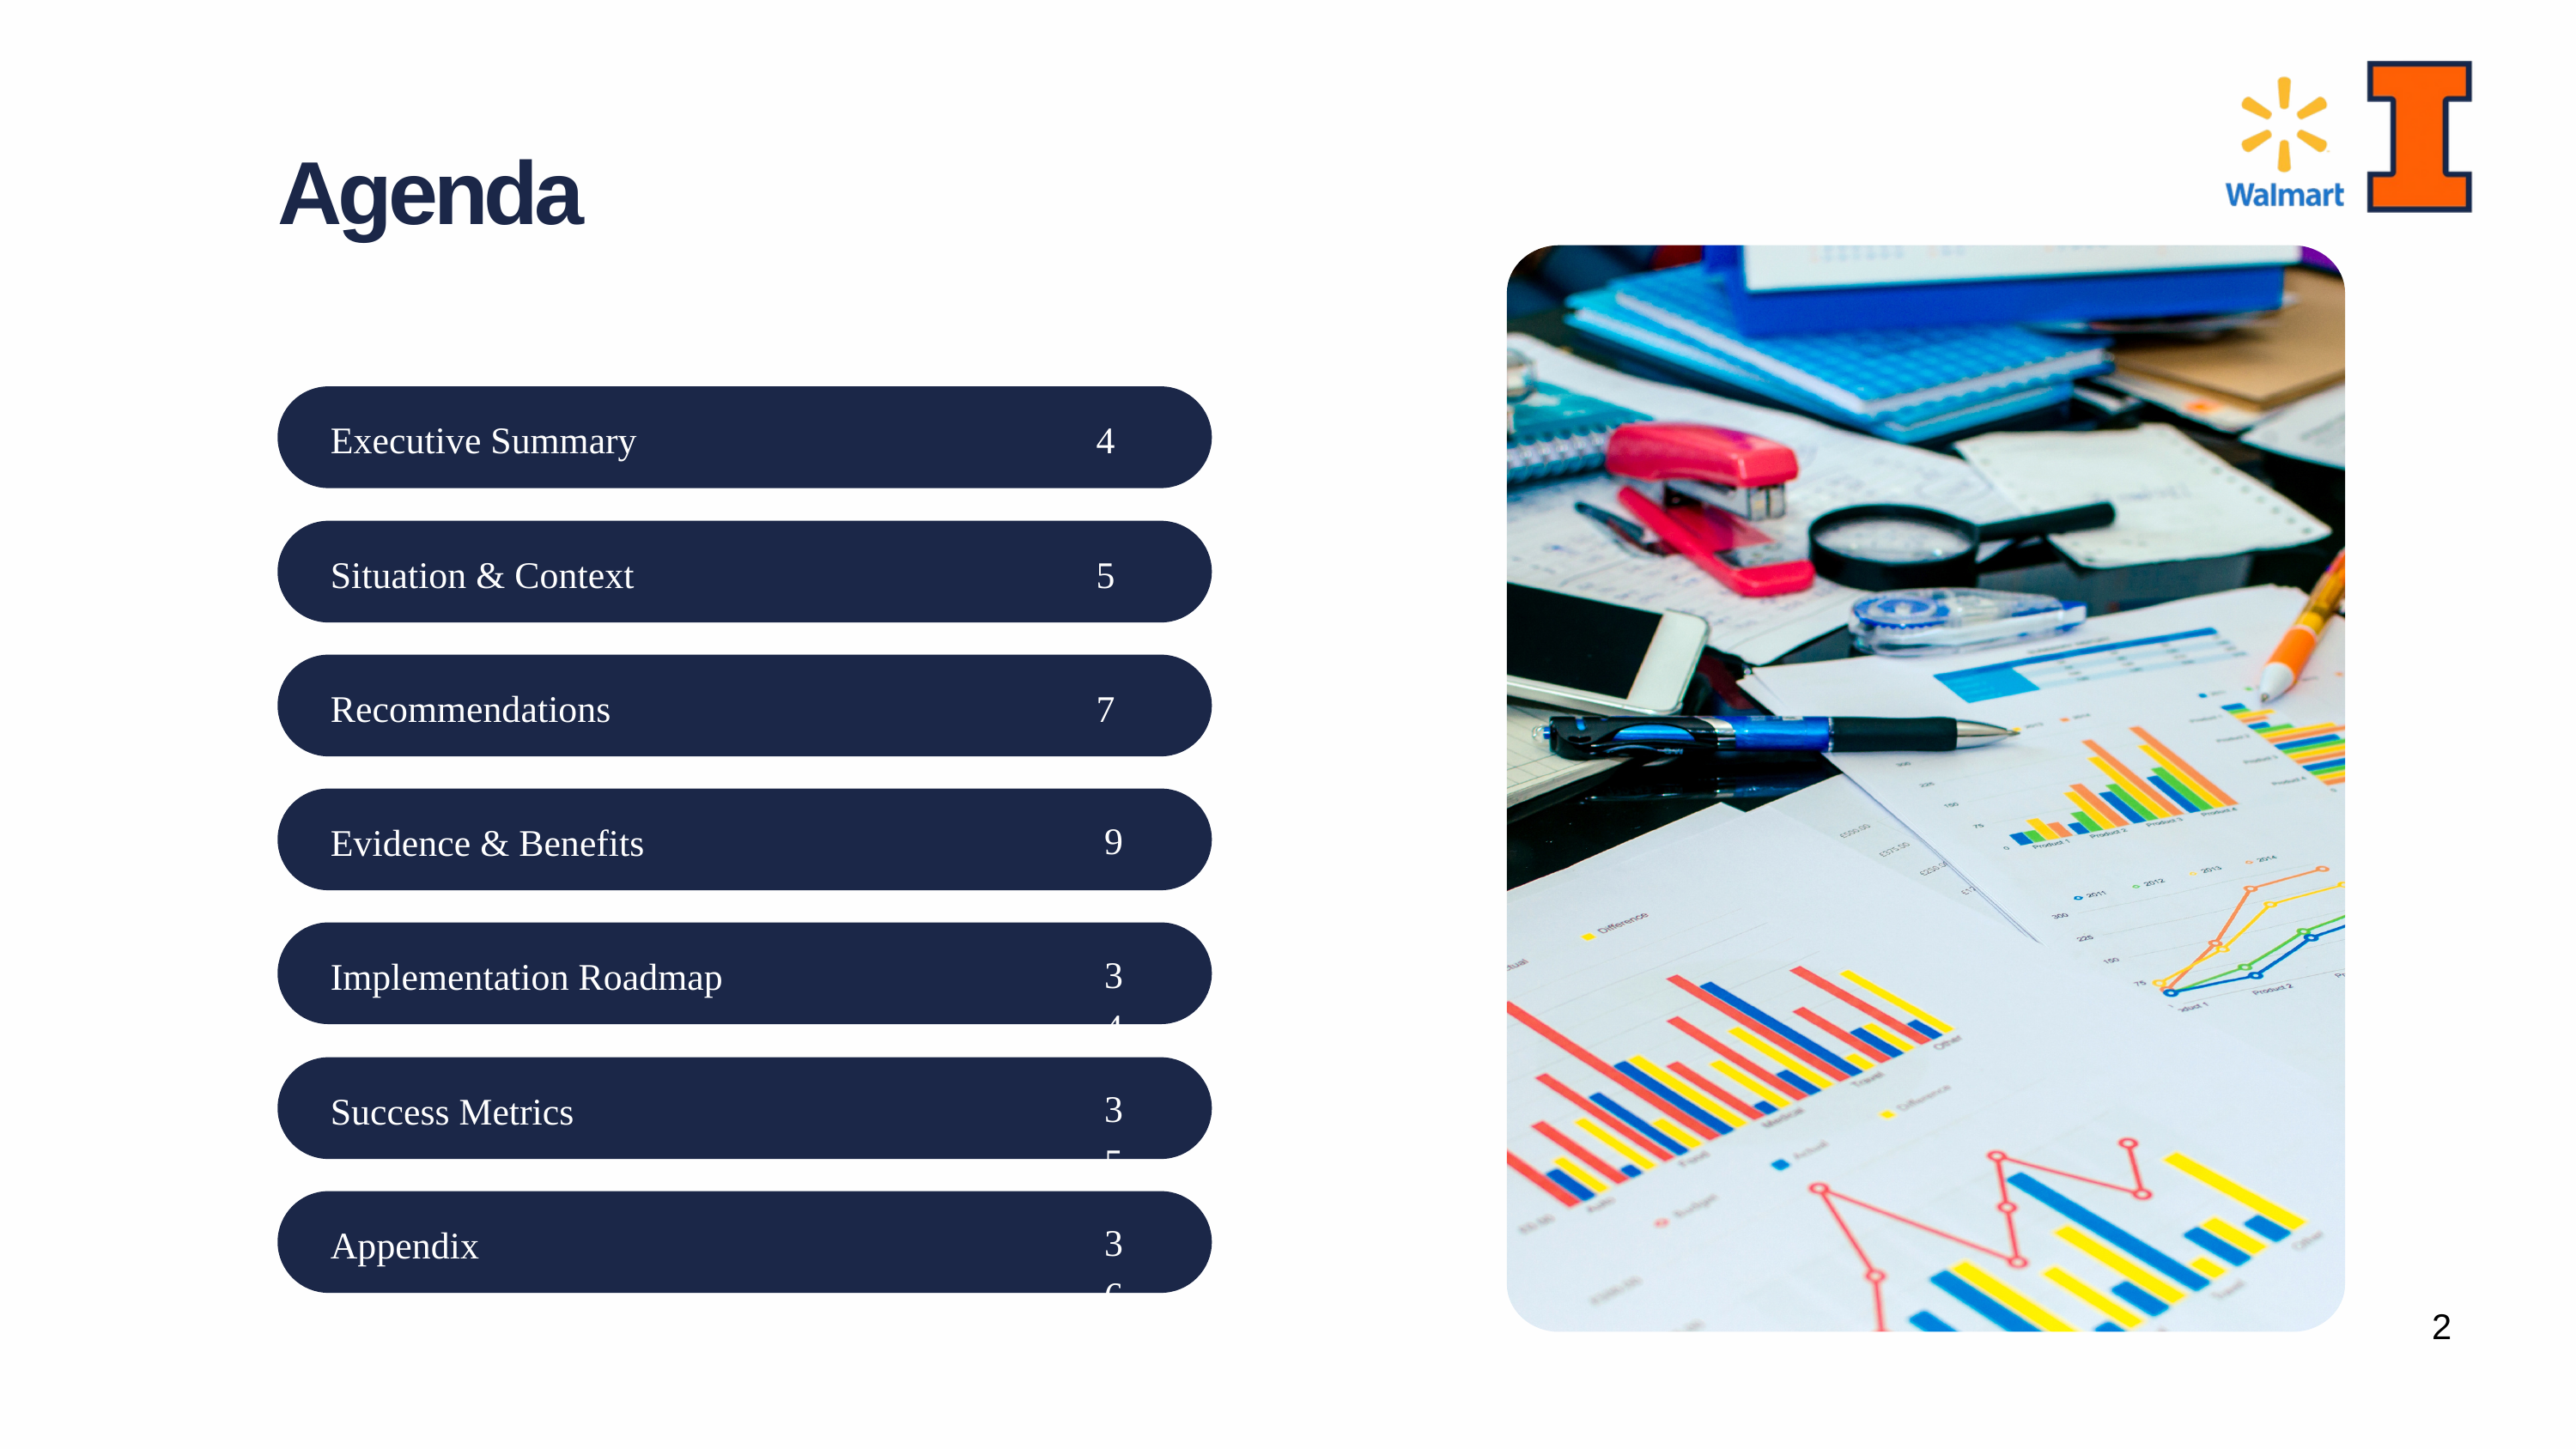

Agenda

Executive Summary
4

Situation & Context
5

Recommendations
7

Evidence & Benefits

9

Implementation Roadmap
34

Success Metrics

35

Appendix

36
2